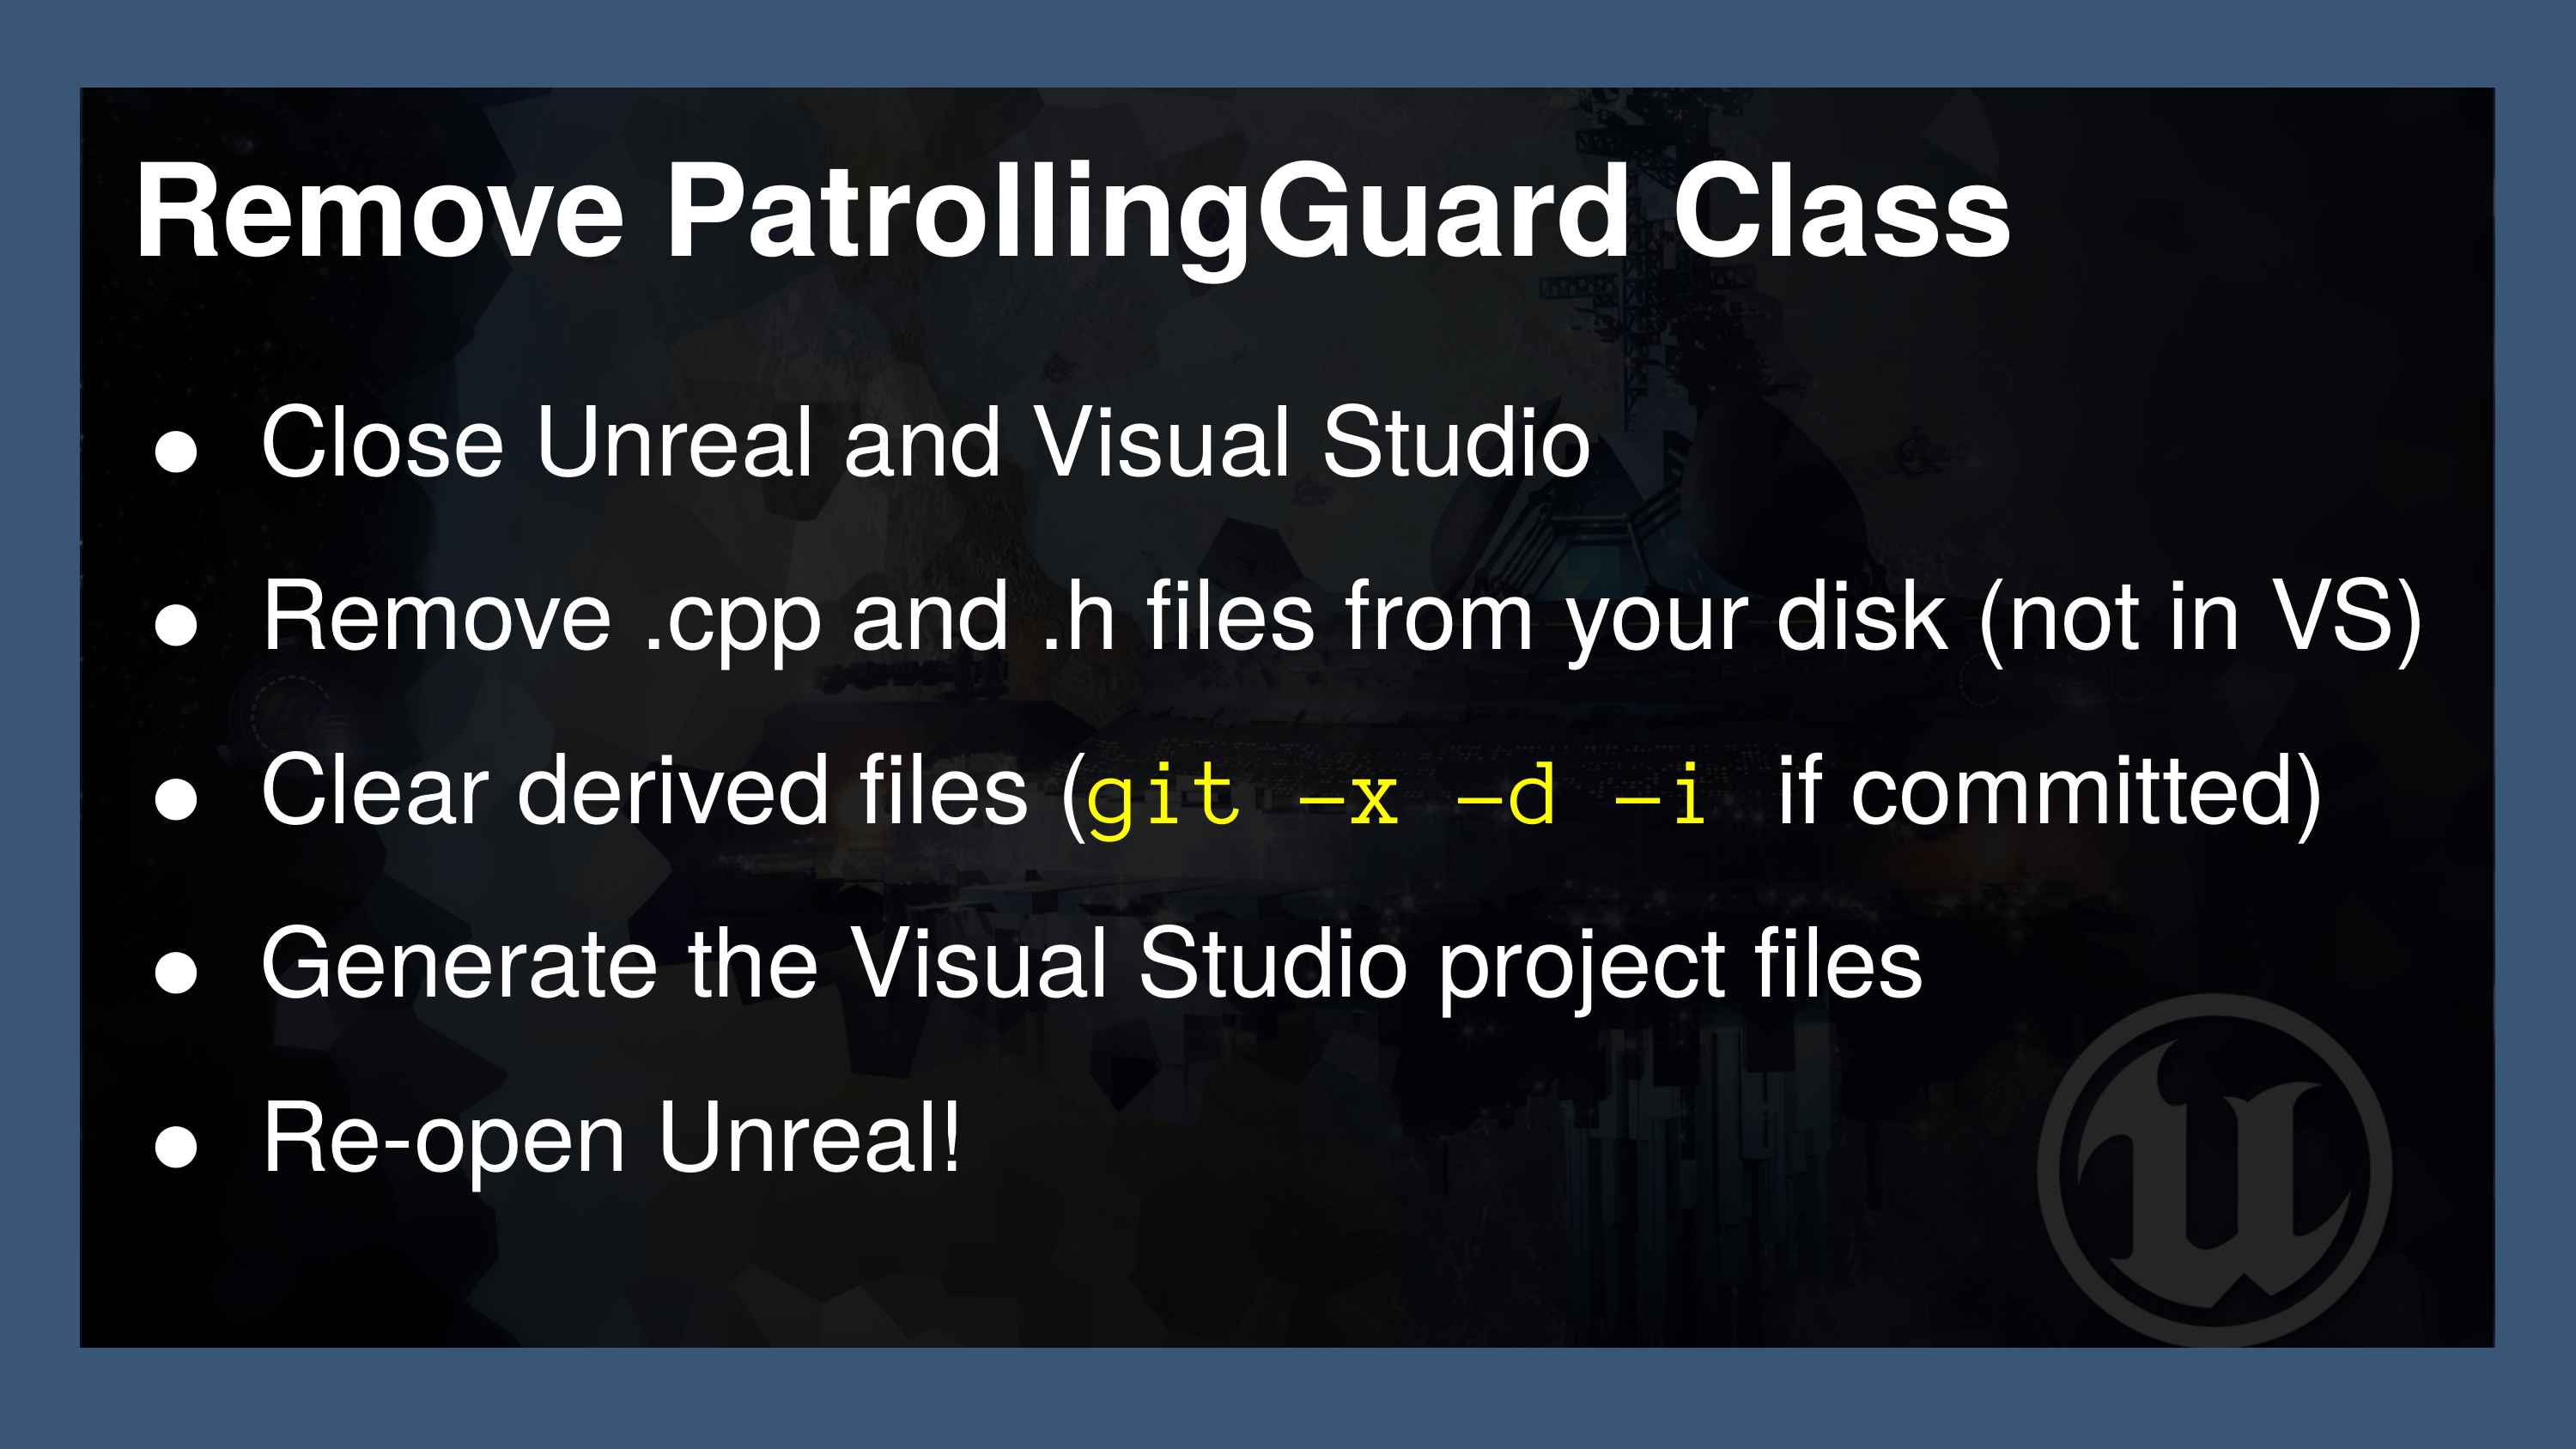

Remove PatrollingGuard Class
Close Unreal and Visual Studio
Remove .cpp and .h files from your disk (not in VS)
Clear derived files (git -x -d -i if committed)
Generate the Visual Studio project files
Re-open Unreal!